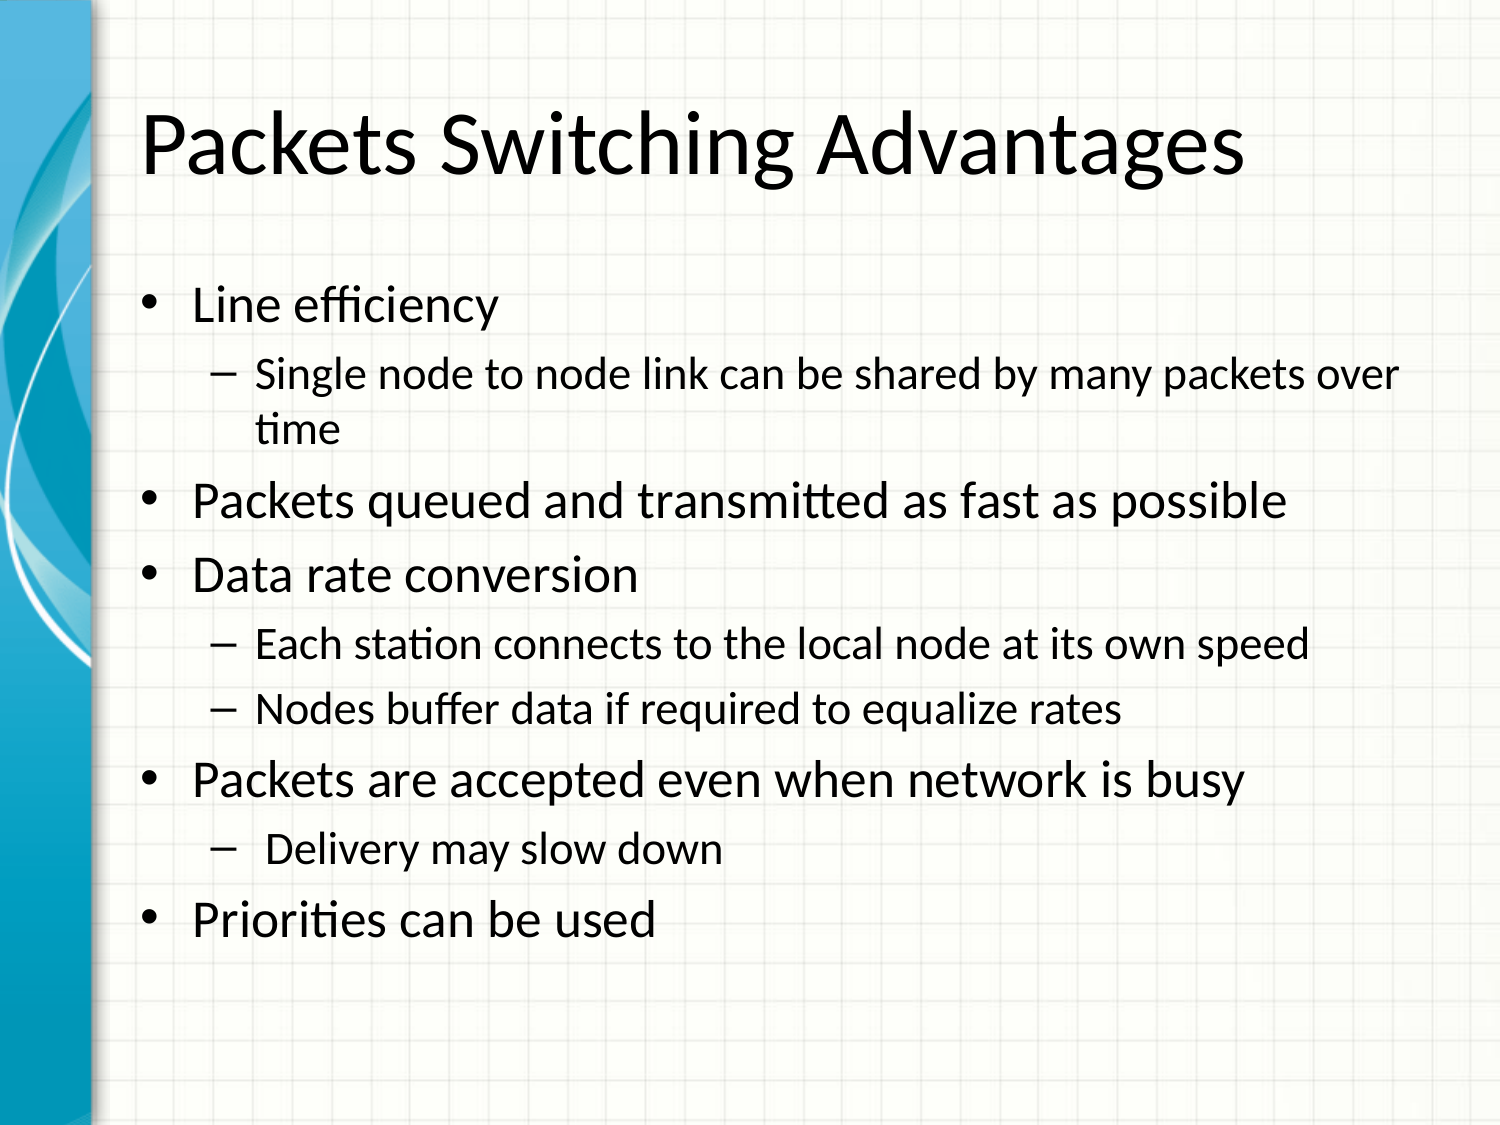

# Packets Switching Advantages
Line efficiency
Single node to node link can be shared by many packets over time
Packets queued and transmitted as fast as possible
Data rate conversion
Each station connects to the local node at its own speed
Nodes buffer data if required to equalize rates
Packets are accepted even when network is busy
 Delivery may slow down
Priorities can be used